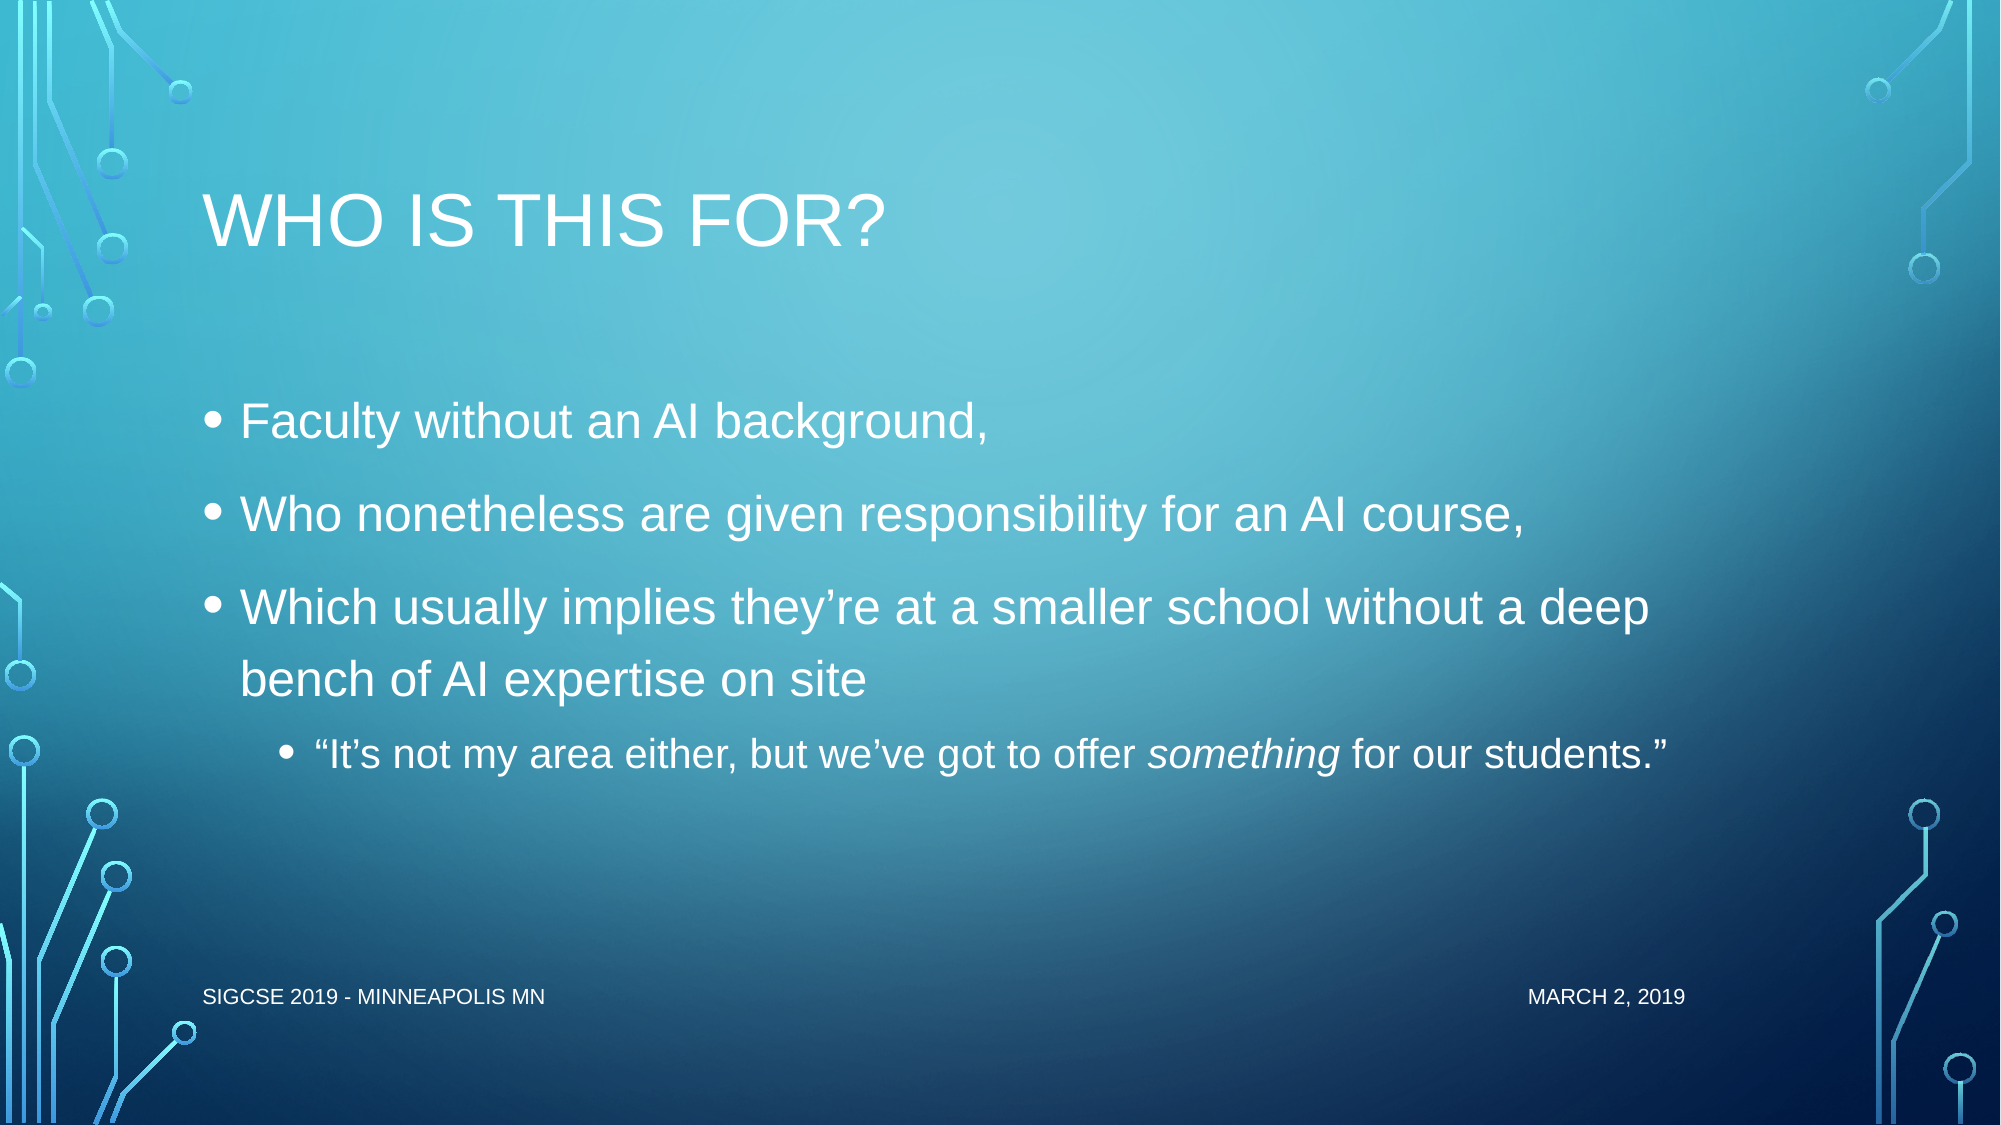

# Who is this for?
Faculty without an AI background,
Who nonetheless are given responsibility for an AI course,
Which usually implies they’re at a smaller school without a deep bench of AI expertise on site
“It’s not my area either, but we’ve got to offer something for our students.”
SIGCSE 2019 - Minneapolis MN                                                                                                                                                                    March 2, 2019